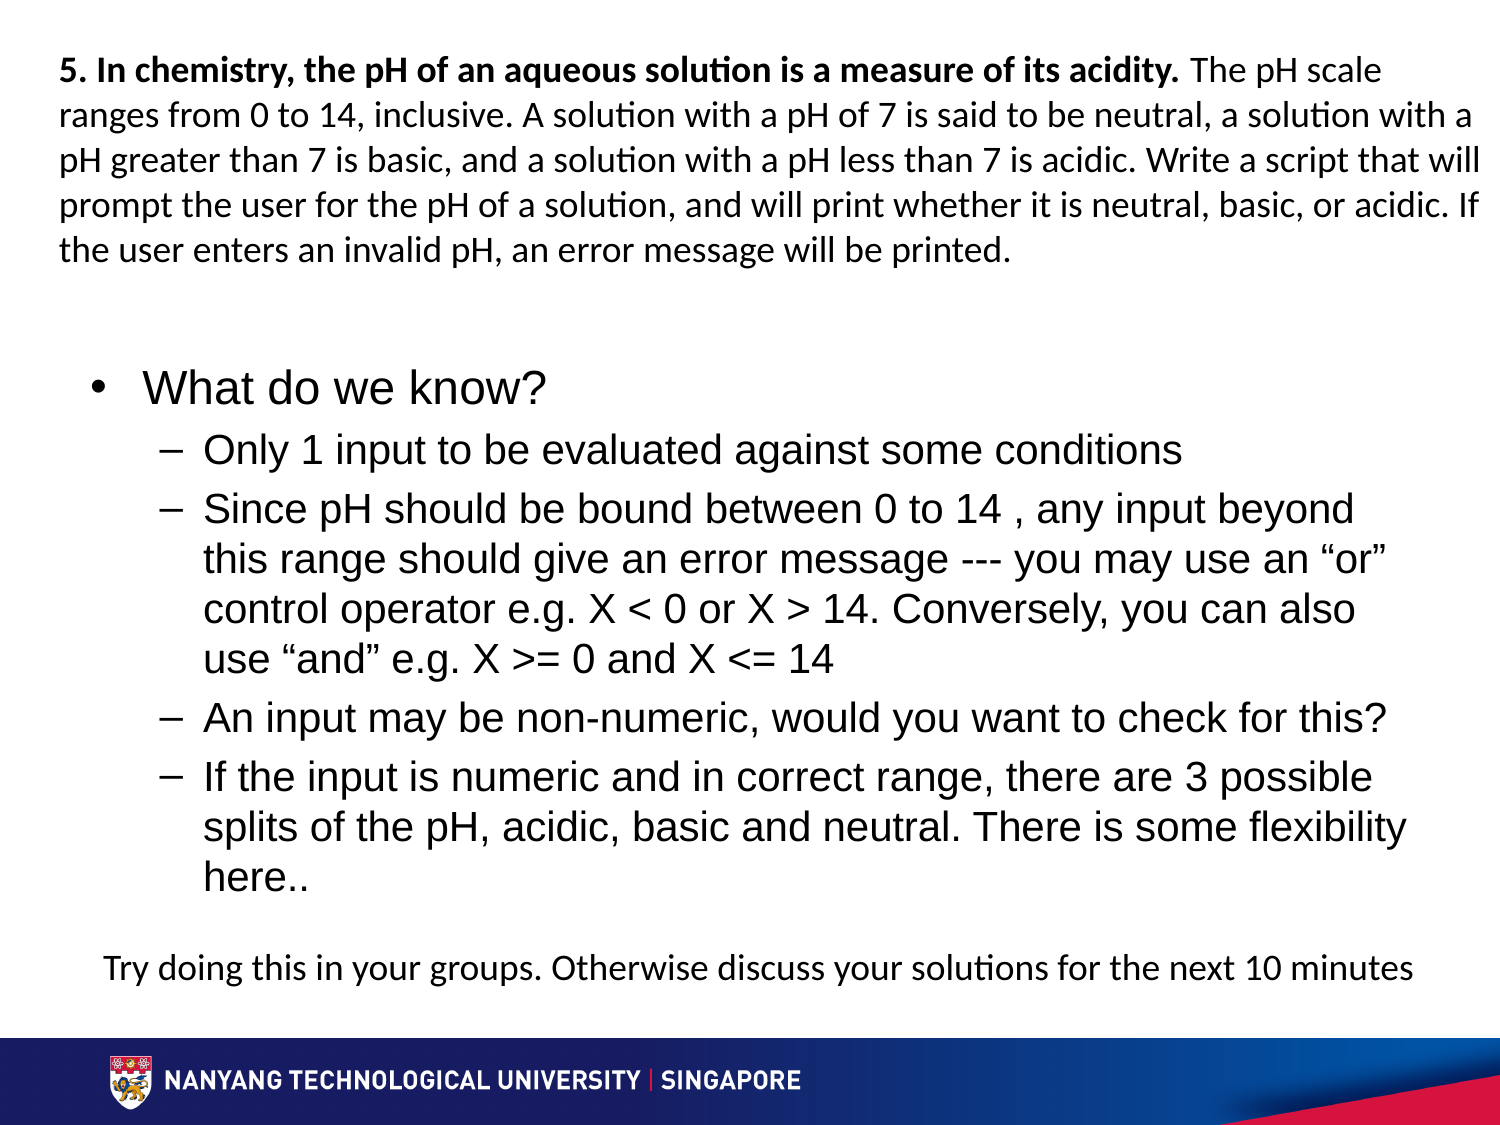

5. In chemistry, the pH of an aqueous solution is a measure of its acidity. The pH scale ranges from 0 to 14, inclusive. A solution with a pH of 7 is said to be neutral, a solution with a pH greater than 7 is basic, and a solution with a pH less than 7 is acidic. Write a script that will prompt the user for the pH of a solution, and will print whether it is neutral, basic, or acidic. If the user enters an invalid pH, an error message will be printed.
What do we know?
Only 1 input to be evaluated against some conditions
Since pH should be bound between 0 to 14 , any input beyond this range should give an error message --- you may use an “or” control operator e.g. X < 0 or X > 14. Conversely, you can also use “and” e.g. X >= 0 and X <= 14
An input may be non-numeric, would you want to check for this?
If the input is numeric and in correct range, there are 3 possible splits of the pH, acidic, basic and neutral. There is some flexibility here..

Try doing this in your groups. Otherwise discuss your solutions for the next 10 minutes